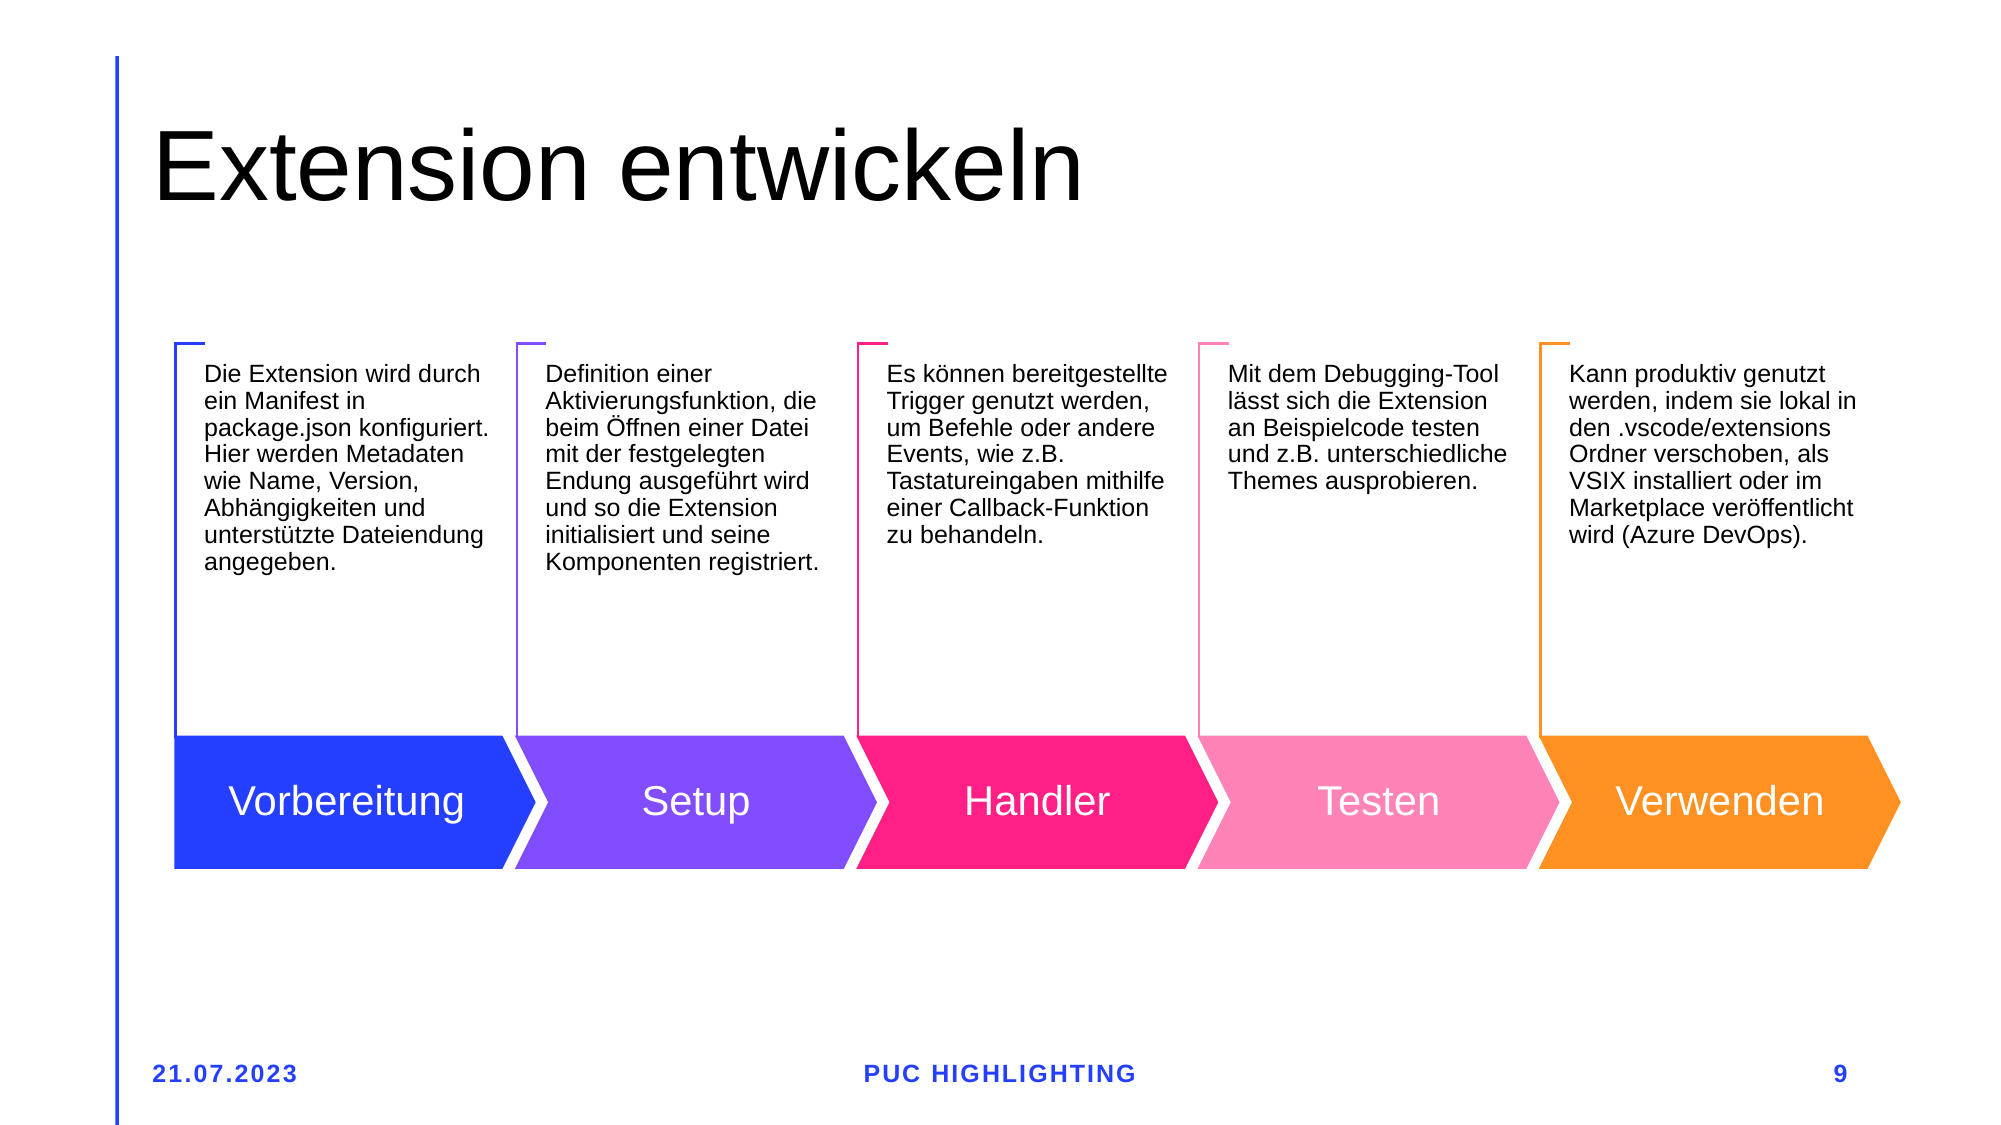

# Extension entwickeln
Vorbereitung
Die Extension wird durch ein Manifest in package.json konfiguriert. Hier werden Metadaten wie Name, Version, Abhängigkeiten und unterstützte Dateiendung angegeben.
Setup
Definition einer Aktivierungsfunktion, die beim Öffnen einer Datei mit der festgelegten Endung ausgeführt wird und so die Extension initialisiert und seine Komponenten registriert.
Handler
Es können bereitgestellte Trigger genutzt werden, um Befehle oder andere Events, wie z.B. Tastatureingaben mithilfe einer Callback-Funktion zu behandeln.
Testen
Mit dem Debugging-Tool lässt sich die Extension an Beispielcode testen und z.B. unterschiedliche Themes ausprobieren.
Verwenden
Kann produktiv genutzt werden, indem sie lokal in den .vscode/extensions Ordner verschoben, als VSIX installiert oder im Marketplace veröffentlicht wird (Azure DevOps).
21.07.2023
Puc highlighting
9